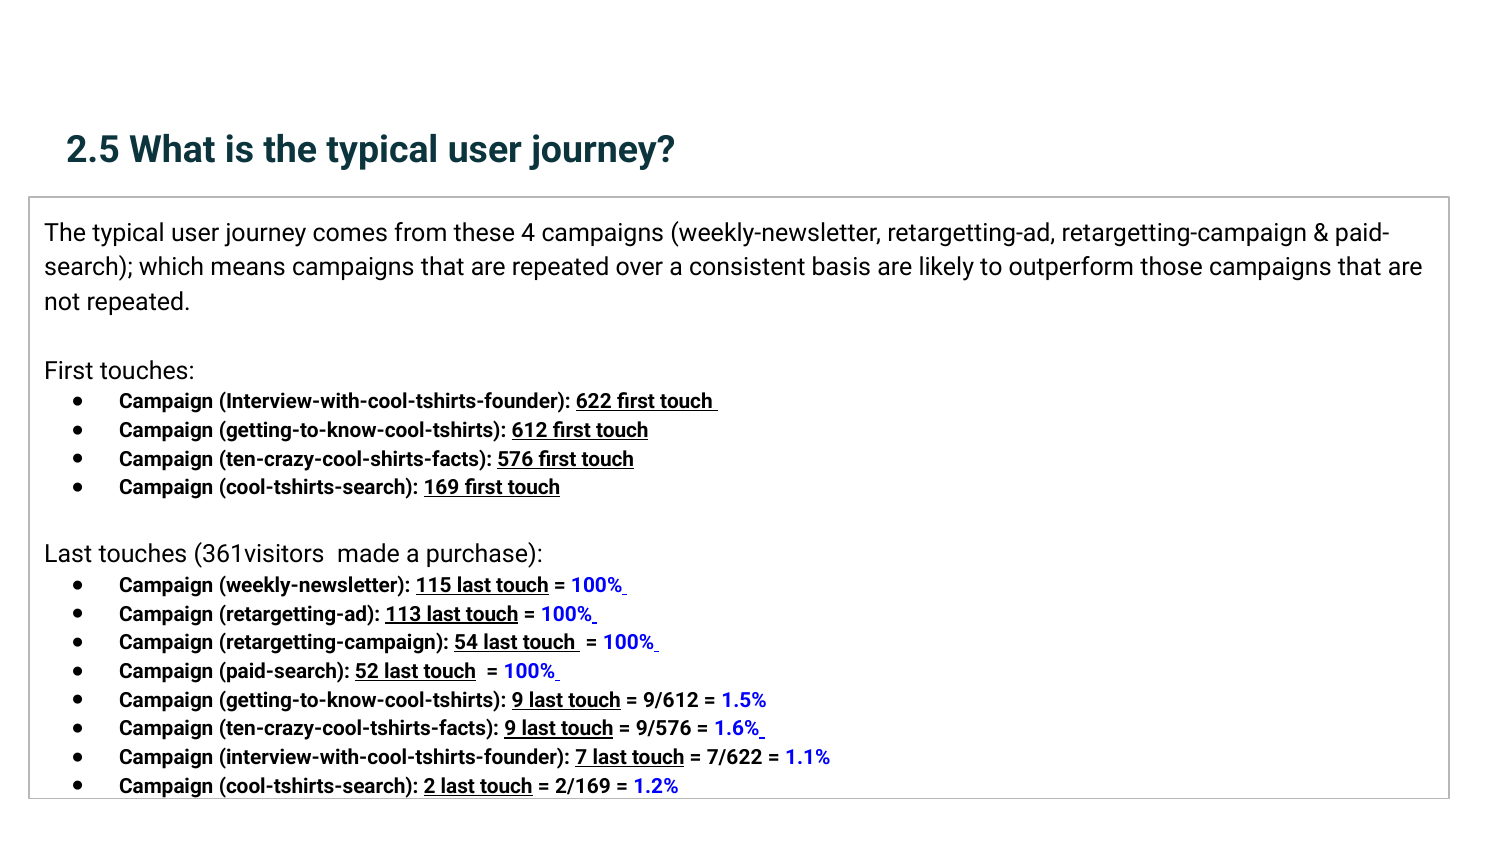

2.5 What is the typical user journey?
The typical user journey comes from these 4 campaigns (weekly-newsletter, retargetting-ad, retargetting-campaign & paid-search); which means campaigns that are repeated over a consistent basis are likely to outperform those campaigns that are not repeated.
First touches:
Campaign (Interview-with-cool-tshirts-founder): 622 first touch
Campaign (getting-to-know-cool-tshirts): 612 first touch
Campaign (ten-crazy-cool-shirts-facts): 576 first touch
Campaign (cool-tshirts-search): 169 first touch
Last touches (361visitors  made a purchase):
Campaign (weekly-newsletter): 115 last touch = 100%
Campaign (retargetting-ad): 113 last touch = 100%
Campaign (retargetting-campaign): 54 last touch  = 100%
Campaign (paid-search): 52 last touch  = 100%
Campaign (getting-to-know-cool-tshirts): 9 last touch = 9/612 = 1.5%
Campaign (ten-crazy-cool-tshirts-facts): 9 last touch = 9/576 = 1.6%
Campaign (interview-with-cool-tshirts-founder): 7 last touch = 7/622 = 1.1%
Campaign (cool-tshirts-search): 2 last touch = 2/169 = 1.2%